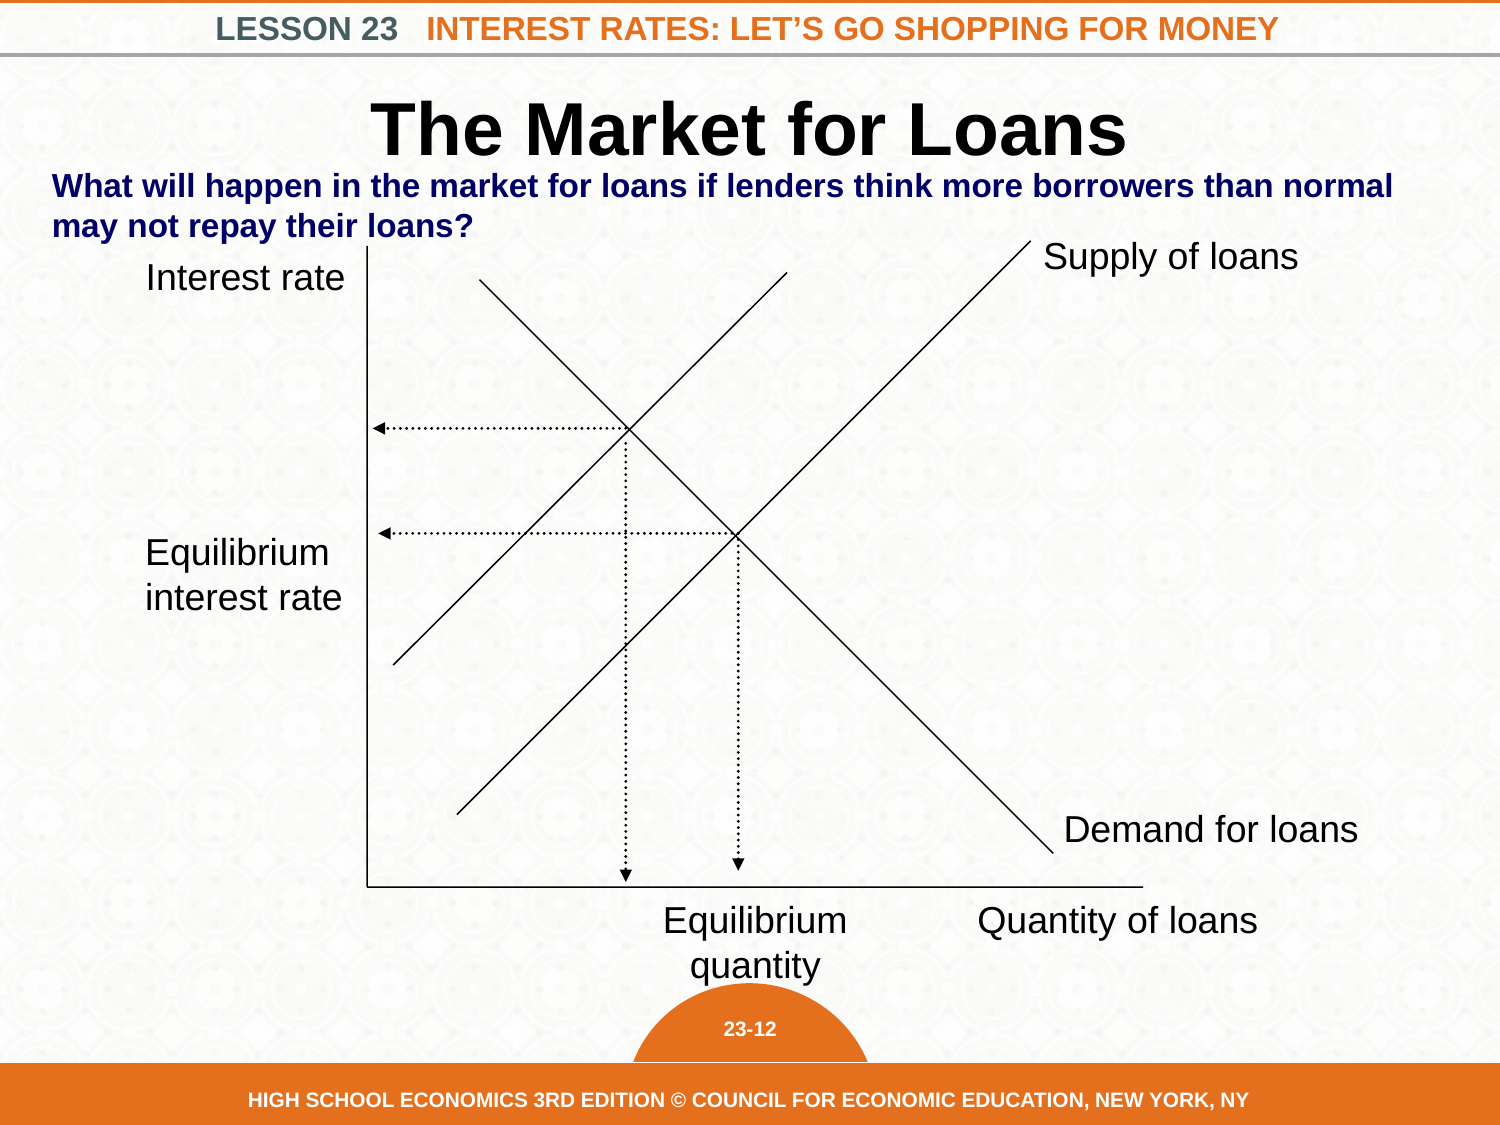

# The Market for Loans
What will happen in the market for loans if lenders think more borrowers than normal may not repay their loans?
Supply of loans

Interest rate

Equilibrium interest rate

Equilibrium quantity
Quantity of loans
Demand for loans